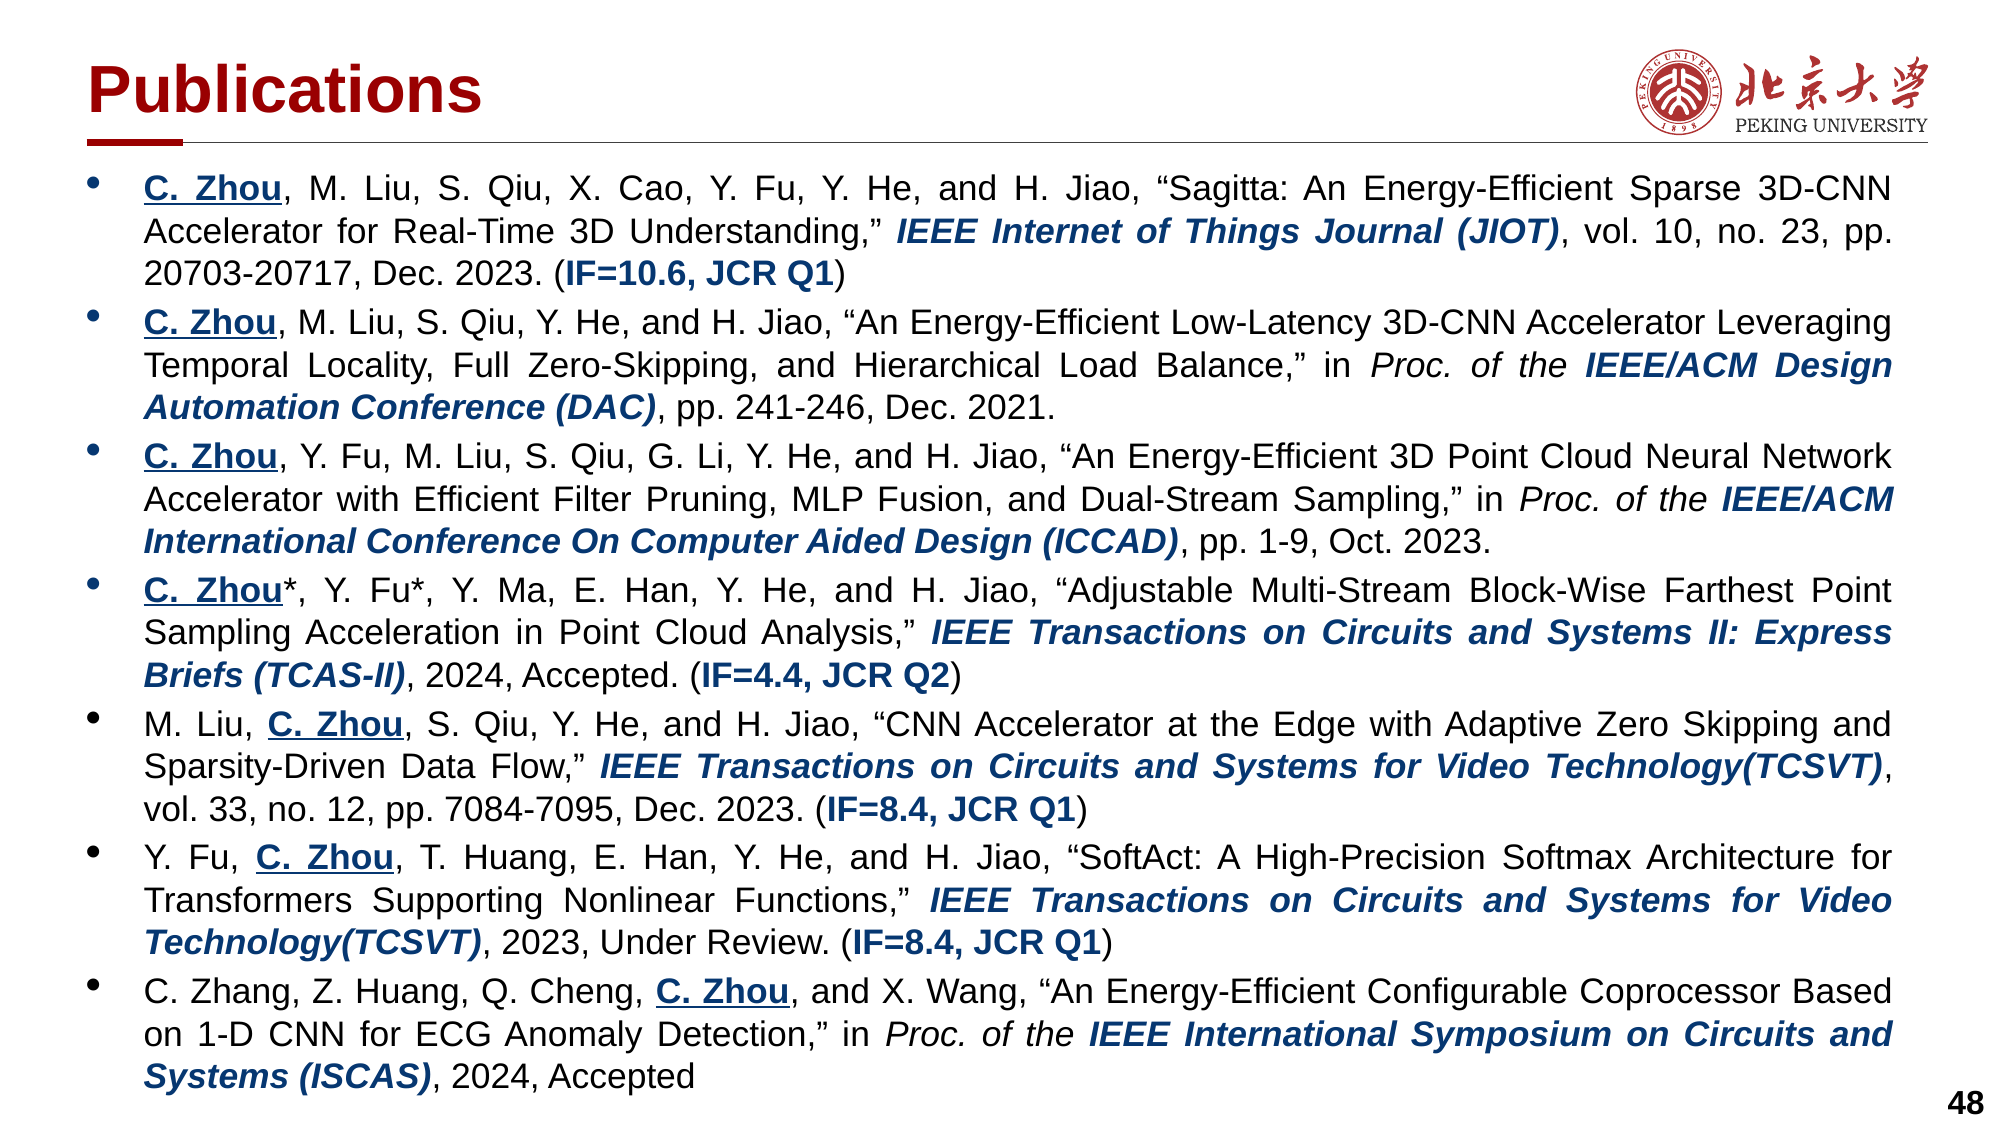

# Publications
C. Zhou, M. Liu, S. Qiu, X. Cao, Y. Fu, Y. He, and H. Jiao, “Sagitta: An Energy-Efficient Sparse 3D-CNN Accelerator for Real-Time 3D Understanding,” IEEE Internet of Things Journal (JIOT), vol. 10, no. 23, pp. 20703-20717, Dec. 2023. (IF=10.6, JCR Q1)
C. Zhou, M. Liu, S. Qiu, Y. He, and H. Jiao, “An Energy-Efficient Low-Latency 3D-CNN Accelerator Leveraging Temporal Locality, Full Zero-Skipping, and Hierarchical Load Balance,” in Proc. of the IEEE/ACM Design Automation Conference (DAC), pp. 241-246, Dec. 2021.
C. Zhou, Y. Fu, M. Liu, S. Qiu, G. Li, Y. He, and H. Jiao, “An Energy-Efficient 3D Point Cloud Neural Network Accelerator with Efficient Filter Pruning, MLP Fusion, and Dual-Stream Sampling,” in Proc. of the IEEE/ACM International Conference On Computer Aided Design (ICCAD), pp. 1-9, Oct. 2023.
C. Zhou*, Y. Fu*, Y. Ma, E. Han, Y. He, and H. Jiao, “Adjustable Multi-Stream Block-Wise Farthest Point Sampling Acceleration in Point Cloud Analysis,” IEEE Transactions on Circuits and Systems II: Express Briefs (TCAS-II), 2024, Accepted. (IF=4.4, JCR Q2)
M. Liu, C. Zhou, S. Qiu, Y. He, and H. Jiao, “CNN Accelerator at the Edge with Adaptive Zero Skipping and Sparsity-Driven Data Flow,” IEEE Transactions on Circuits and Systems for Video Technology(TCSVT), vol. 33, no. 12, pp. 7084-7095, Dec. 2023. (IF=8.4, JCR Q1)
Y. Fu, C. Zhou, T. Huang, E. Han, Y. He, and H. Jiao, “SoftAct: A High-Precision Softmax Architecture for Transformers Supporting Nonlinear Functions,” IEEE Transactions on Circuits and Systems for Video Technology(TCSVT), 2023, Under Review. (IF=8.4, JCR Q1)
C. Zhang, Z. Huang, Q. Cheng, C. Zhou, and X. Wang, “An Energy-Efficient Configurable Coprocessor Based on 1-D CNN for ECG Anomaly Detection,” in Proc. of the IEEE International Symposium on Circuits and Systems (ISCAS), 2024, Accepted
48